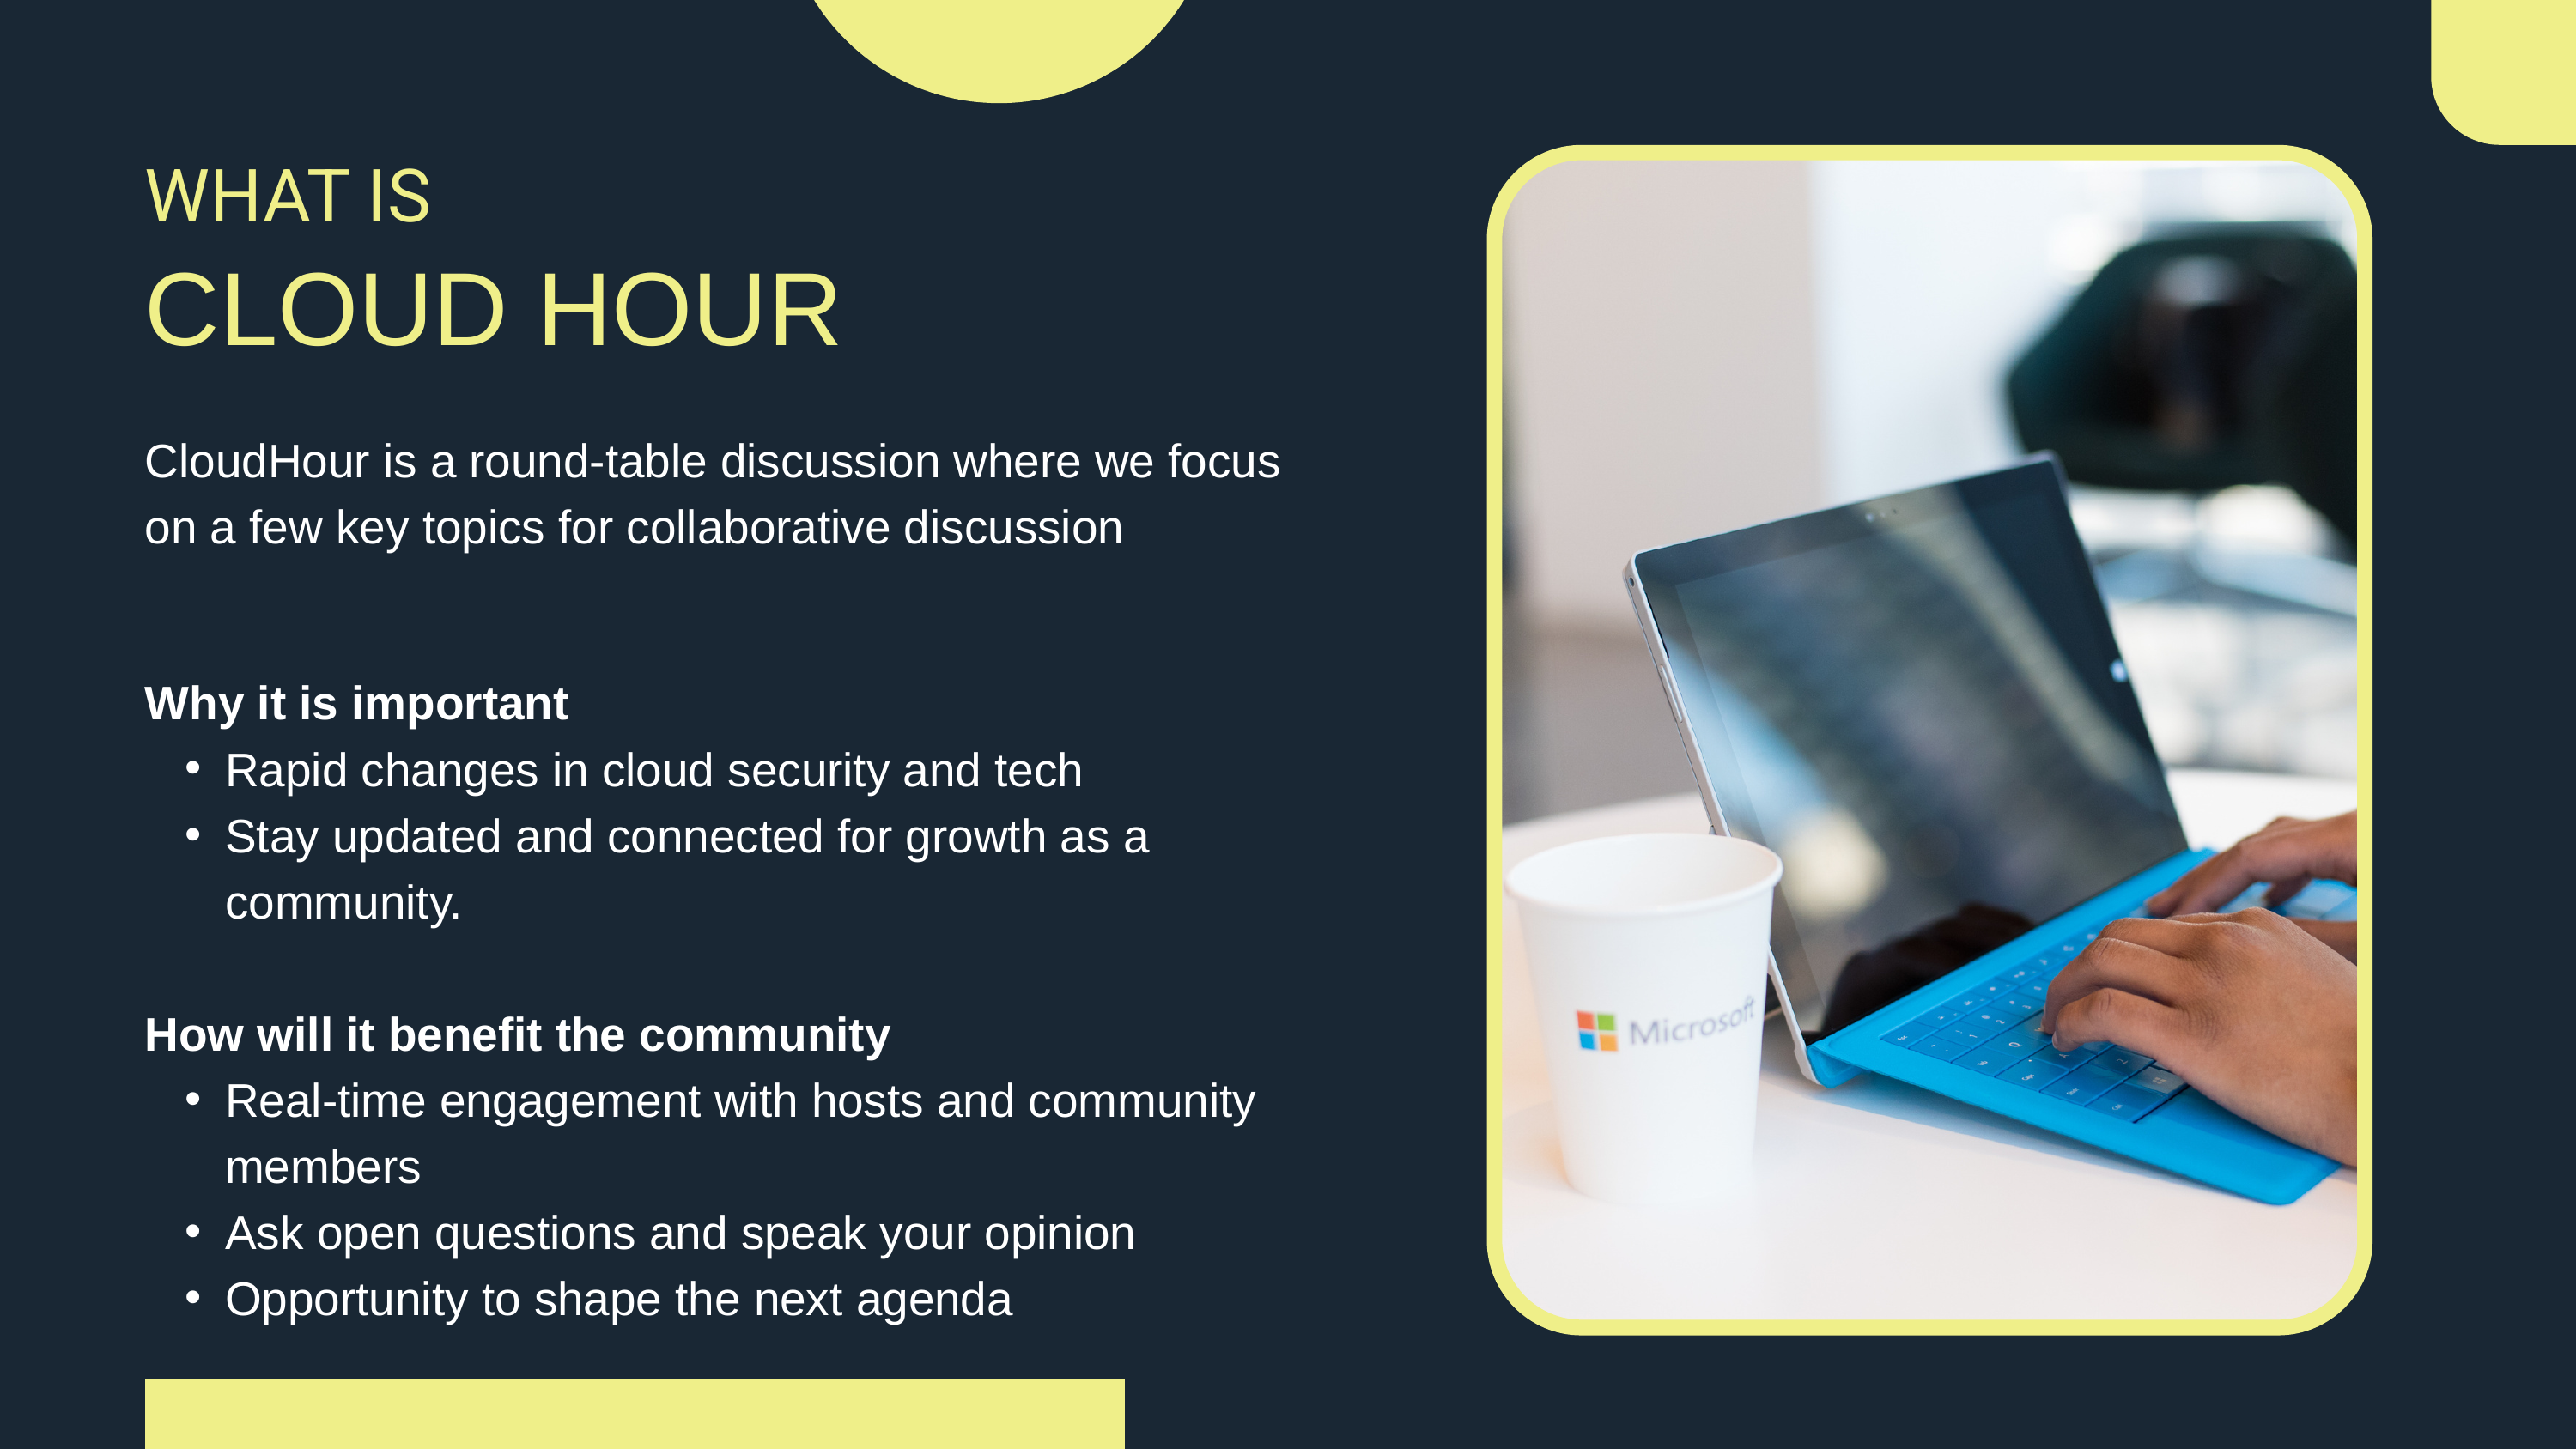

WHAT IS

CLOUD HOUR
CloudHour is a round-table discussion where we focus on a few key topics for collaborative discussion
Why it is important
Rapid changes in cloud security and tech
Stay updated and connected for growth as a community.

How will it benefit the community
Real-time engagement with hosts and community members
Ask open questions and speak your opinion
Opportunity to shape the next agenda